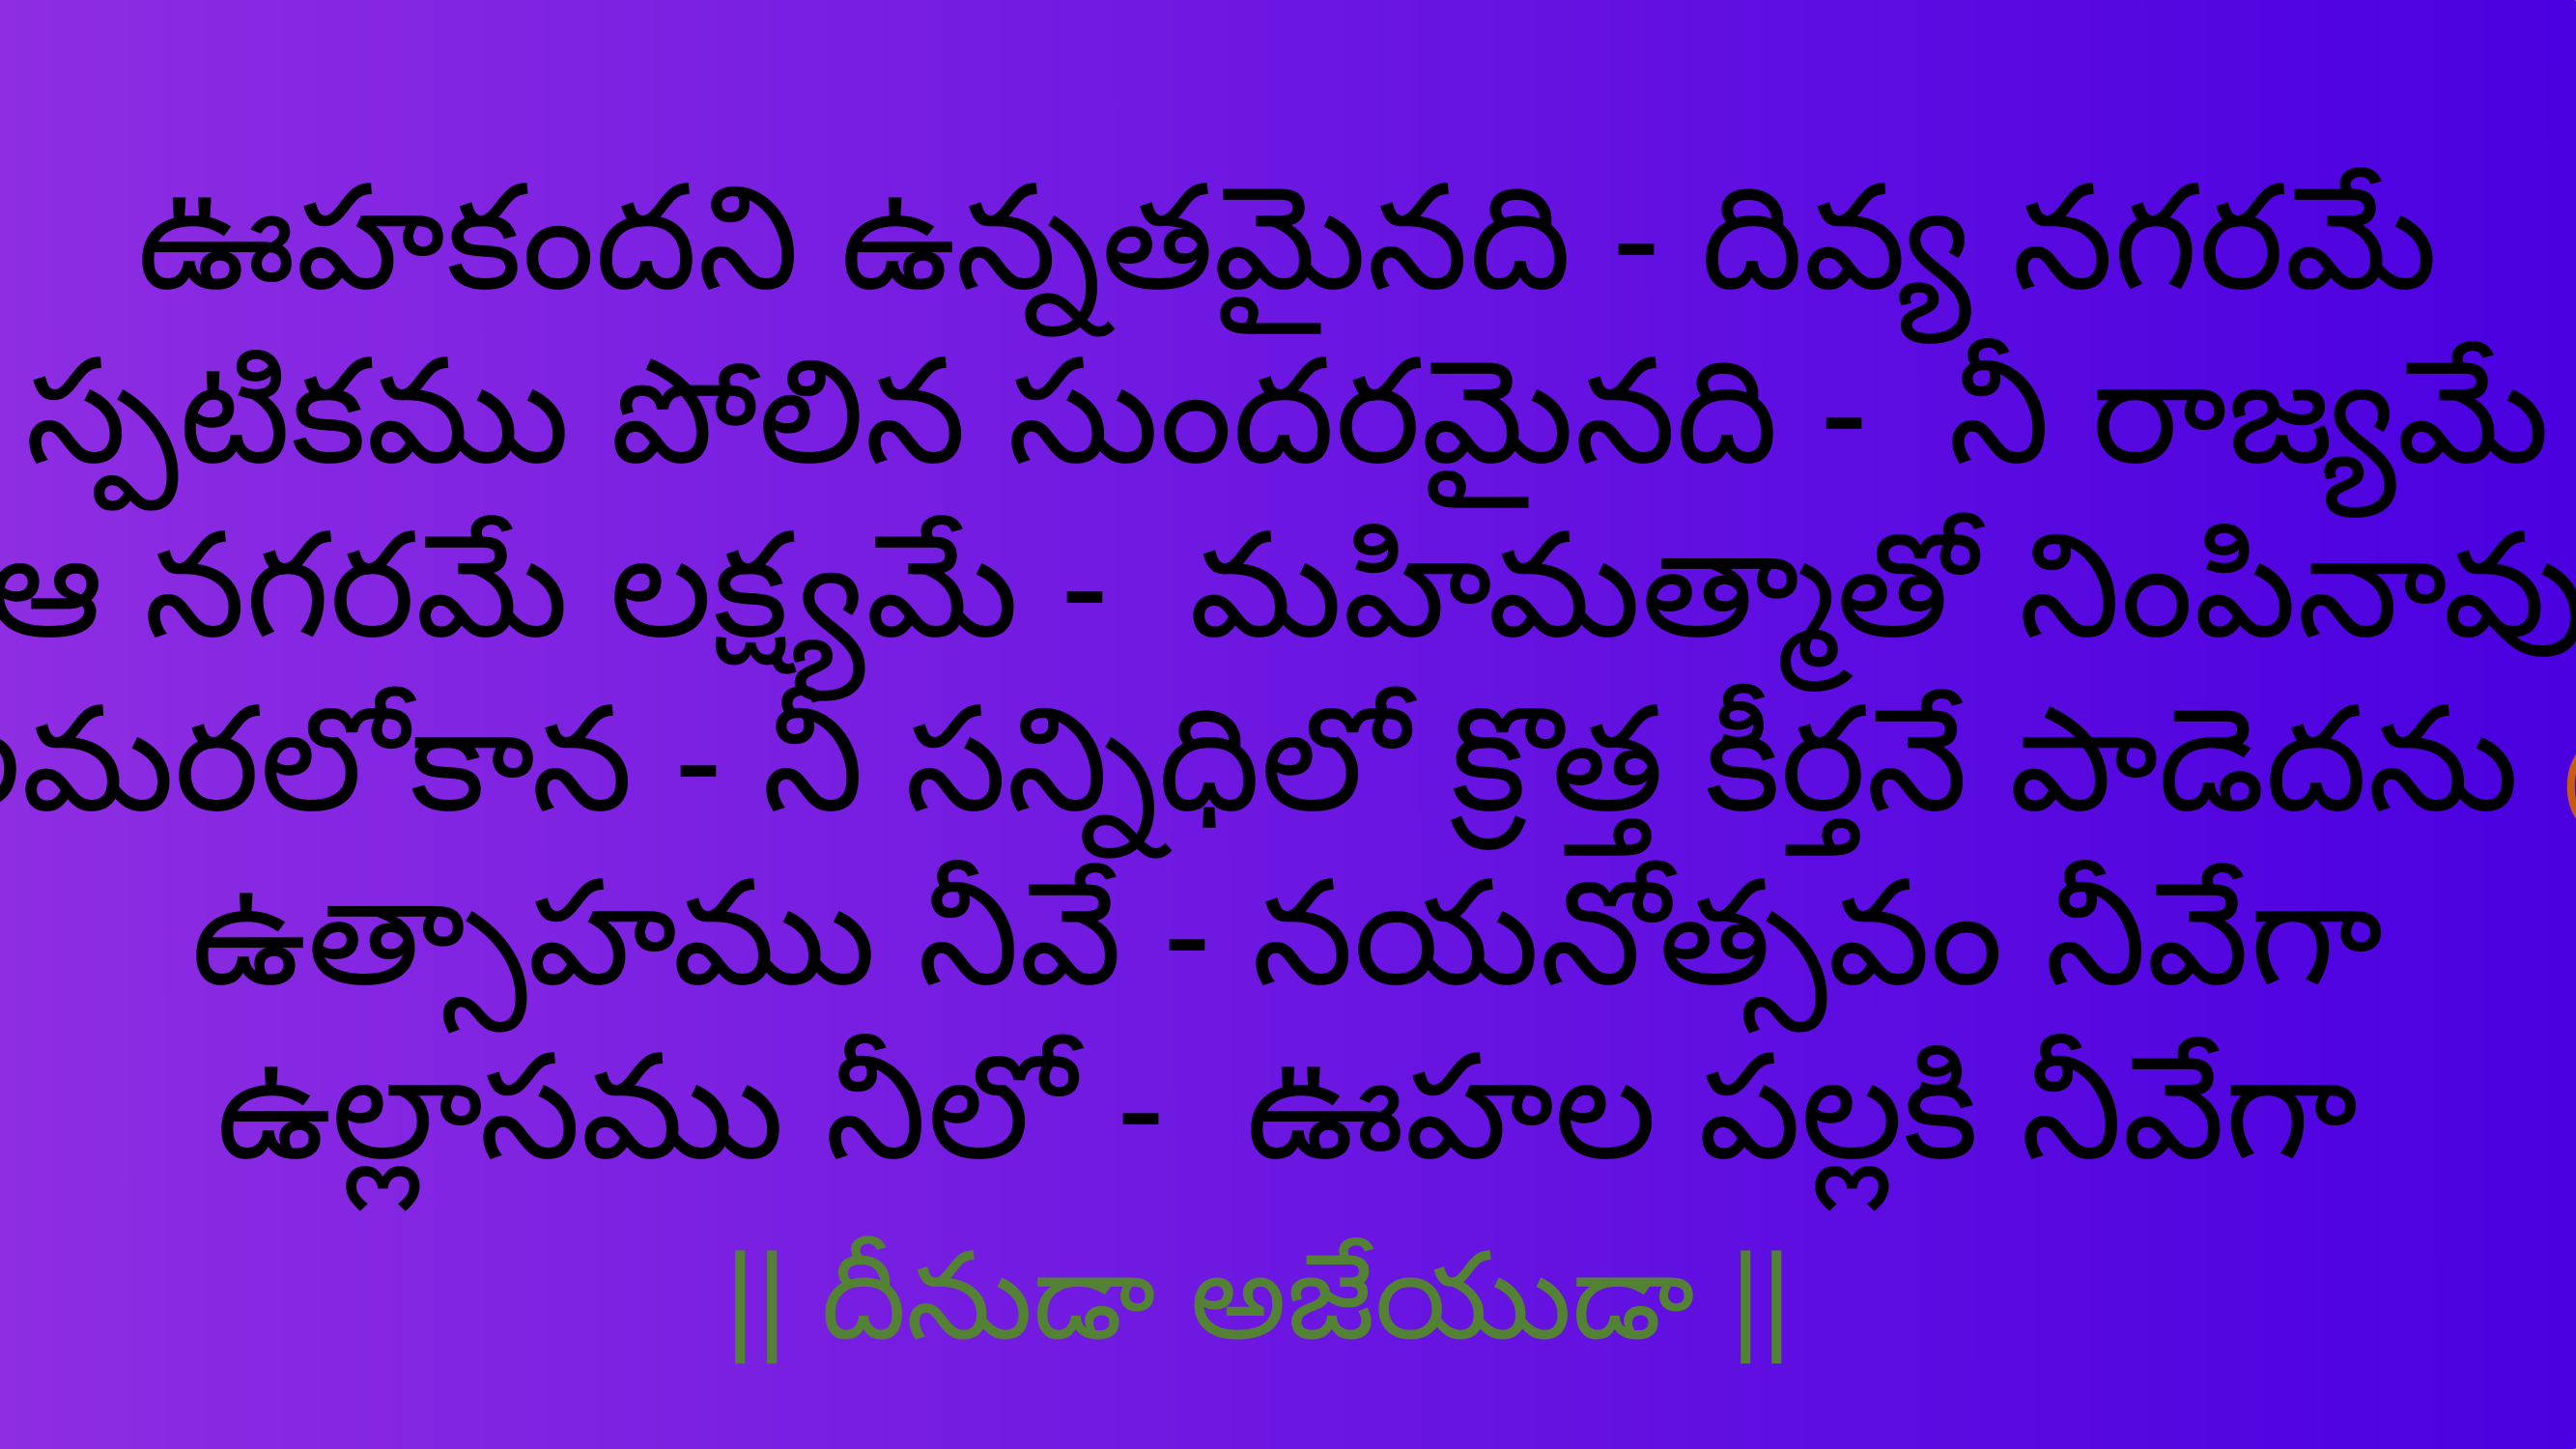

ఊహకందని ఉన్నతమైనది - దివ్య నగరమే
స్పటికము పోలిన సుందరమైనది -  నీ రాజ్యమే
ఆ నగరమే లక్ష్యమే -  మహిమత్మాతో నింపినావు
అమరలోకాన - నీ సన్నిధిలో క్రొత్త కీర్తనే పాడెదను (2)
ఉత్సాహము నీవే - నయనోత్సవం నీవేగా
ఉల్లాసము నీలో -  ఊహల పల్లకి నీవేగా
 || దీనుడా అజేయుడా ||